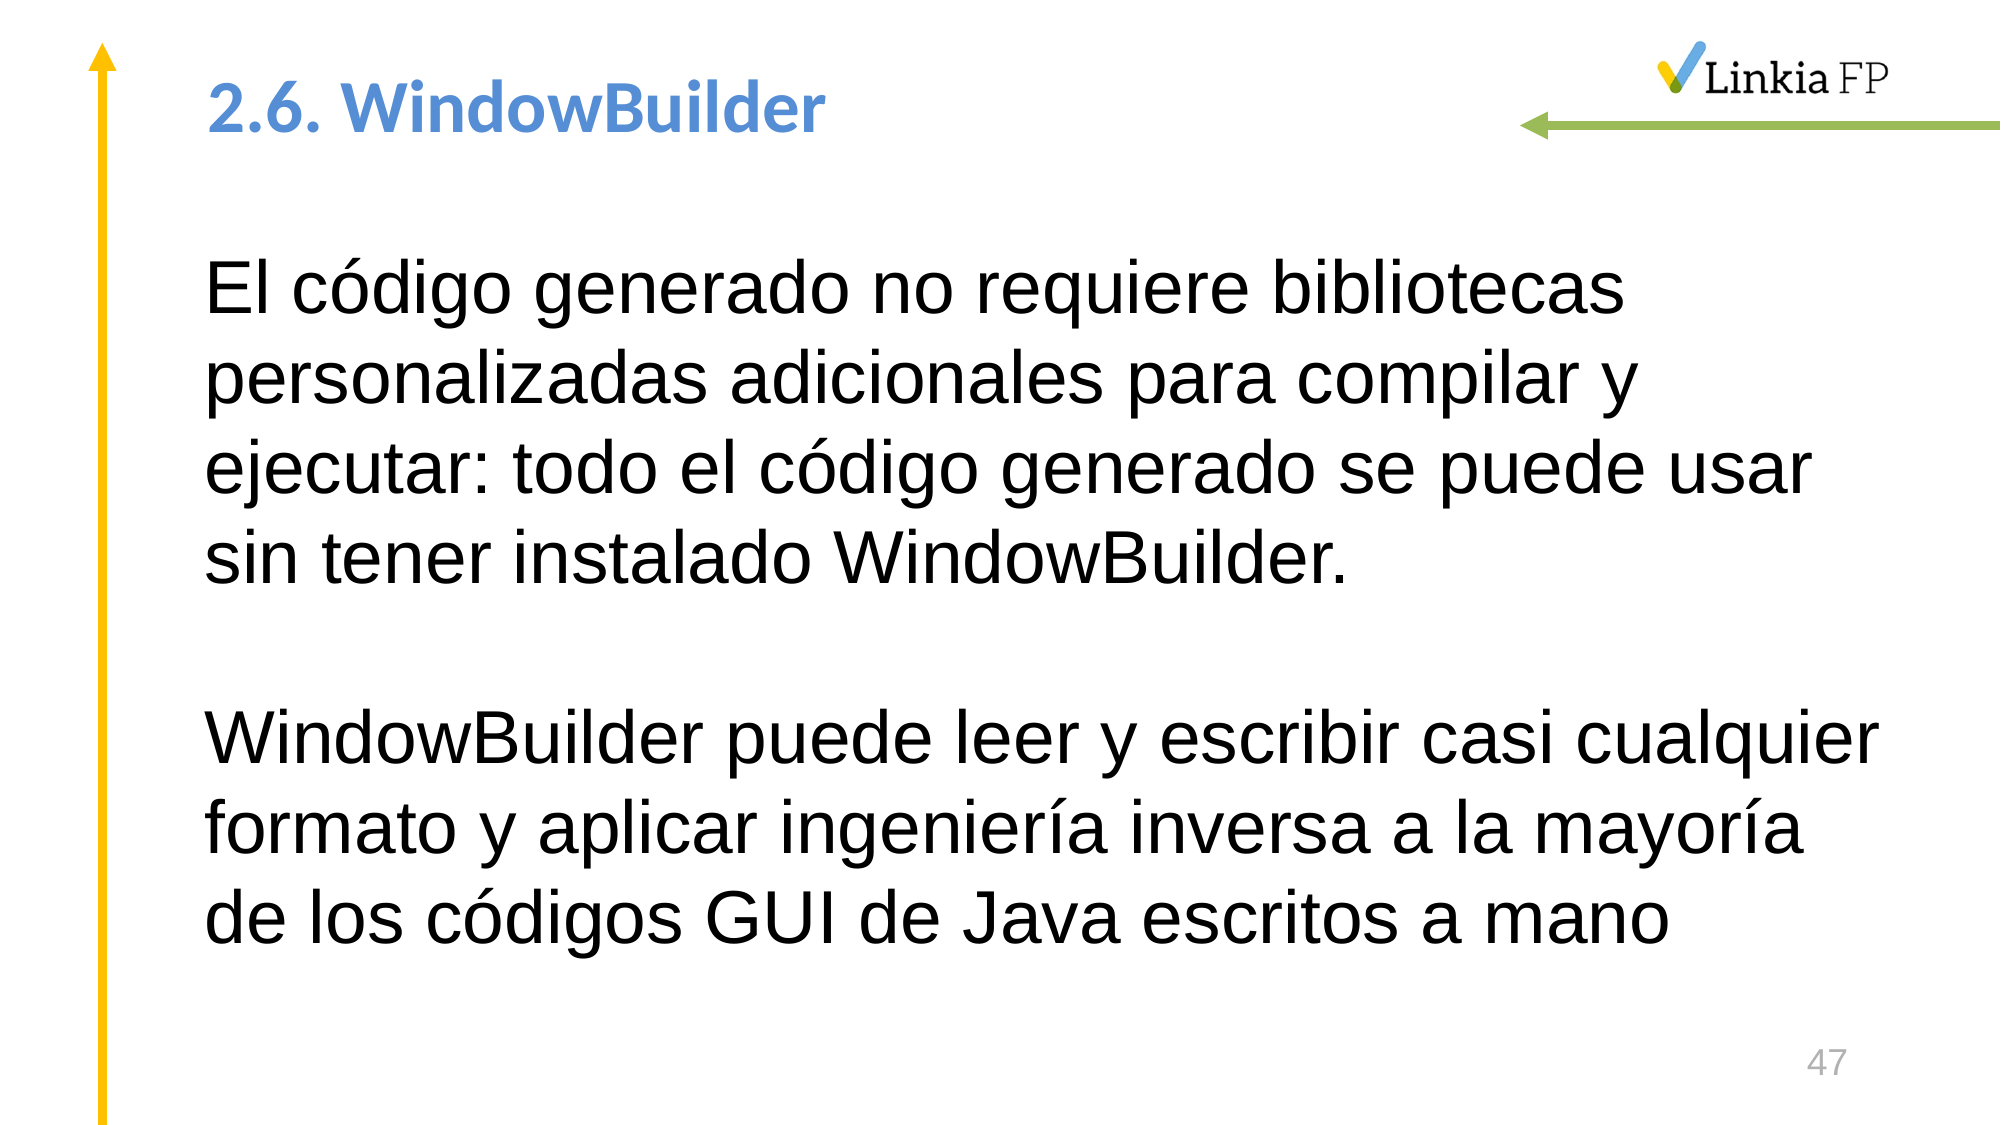

# 2.6. WindowBuilder
El código generado no requiere bibliotecas personalizadas adicionales para compilar y ejecutar: todo el código generado se puede usar sin tener instalado WindowBuilder.

WindowBuilder puede leer y escribir casi cualquier formato y aplicar ingeniería inversa a la mayoría de los códigos GUI de Java escritos a mano
47